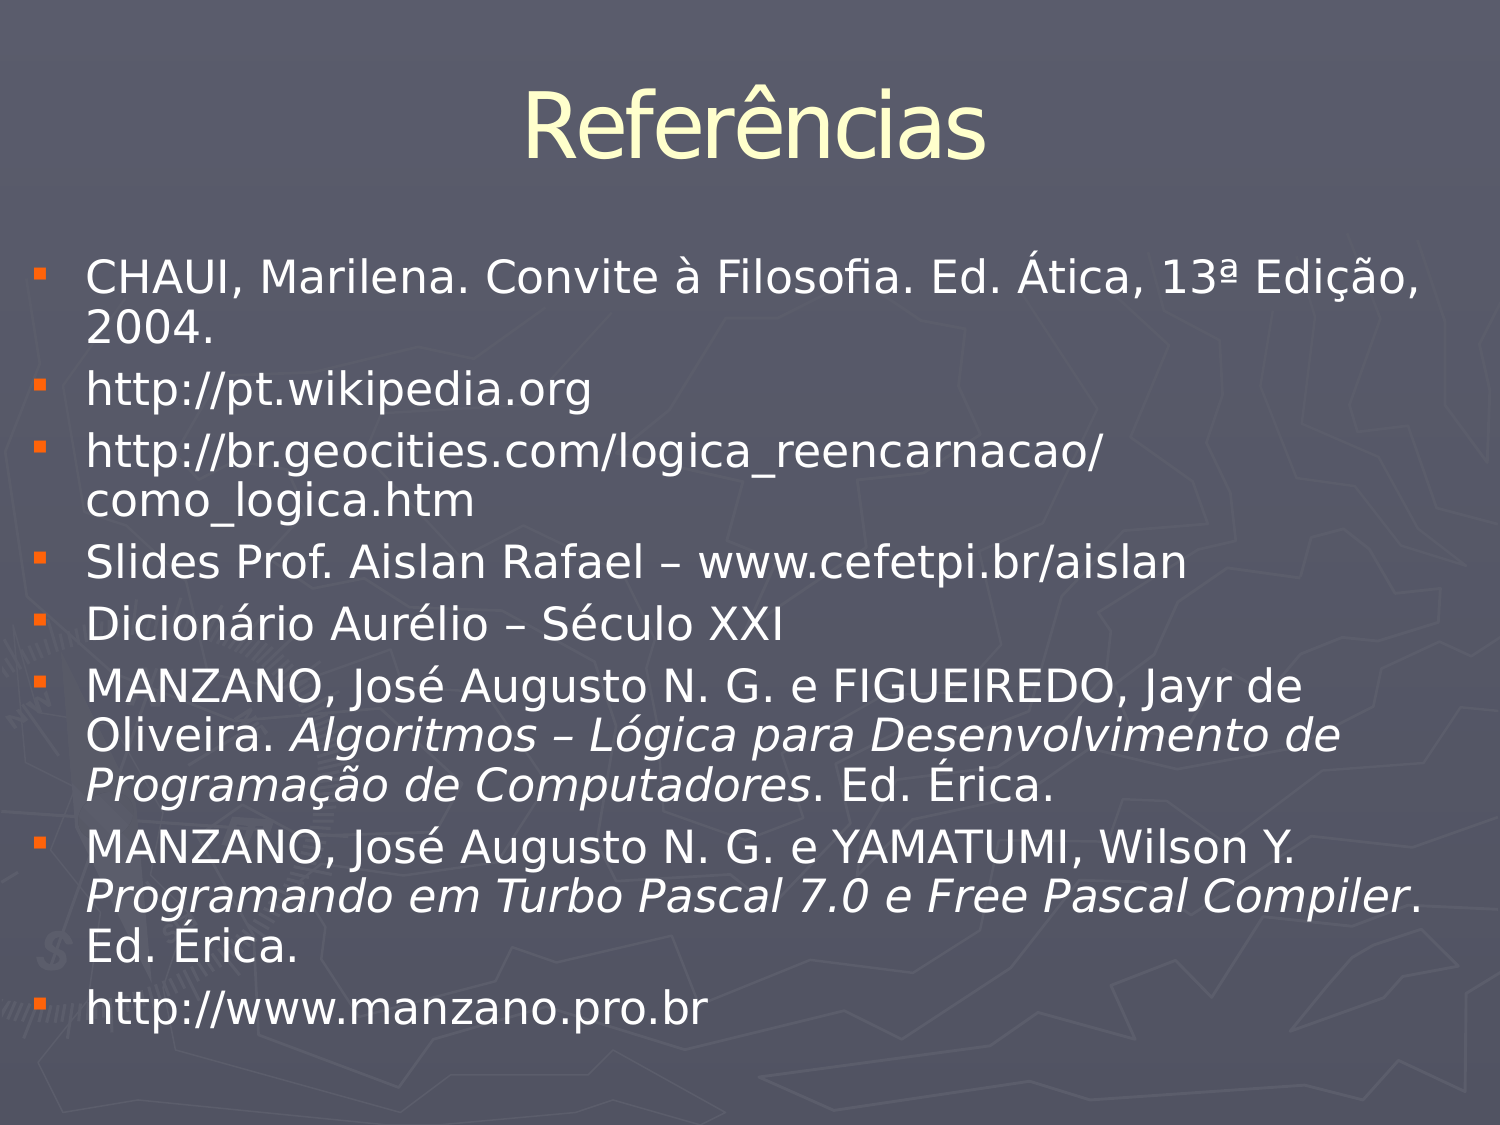

# Referências
CHAUI, Marilena. Convite à Filosofia. Ed. Ática, 13ª Edição, 2004.
http://pt.wikipedia.org
http://br.geocities.com/logica_reencarnacao/como_logica.htm
Slides Prof. Aislan Rafael – www.cefetpi.br/aislan
Dicionário Aurélio – Século XXI
MANZANO, José Augusto N. G. e FIGUEIREDO, Jayr de Oliveira. Algoritmos – Lógica para Desenvolvimento de Programação de Computadores. Ed. Érica.
MANZANO, José Augusto N. G. e YAMATUMI, Wilson Y. Programando em Turbo Pascal 7.0 e Free Pascal Compiler. Ed. Érica.
http://www.manzano.pro.br